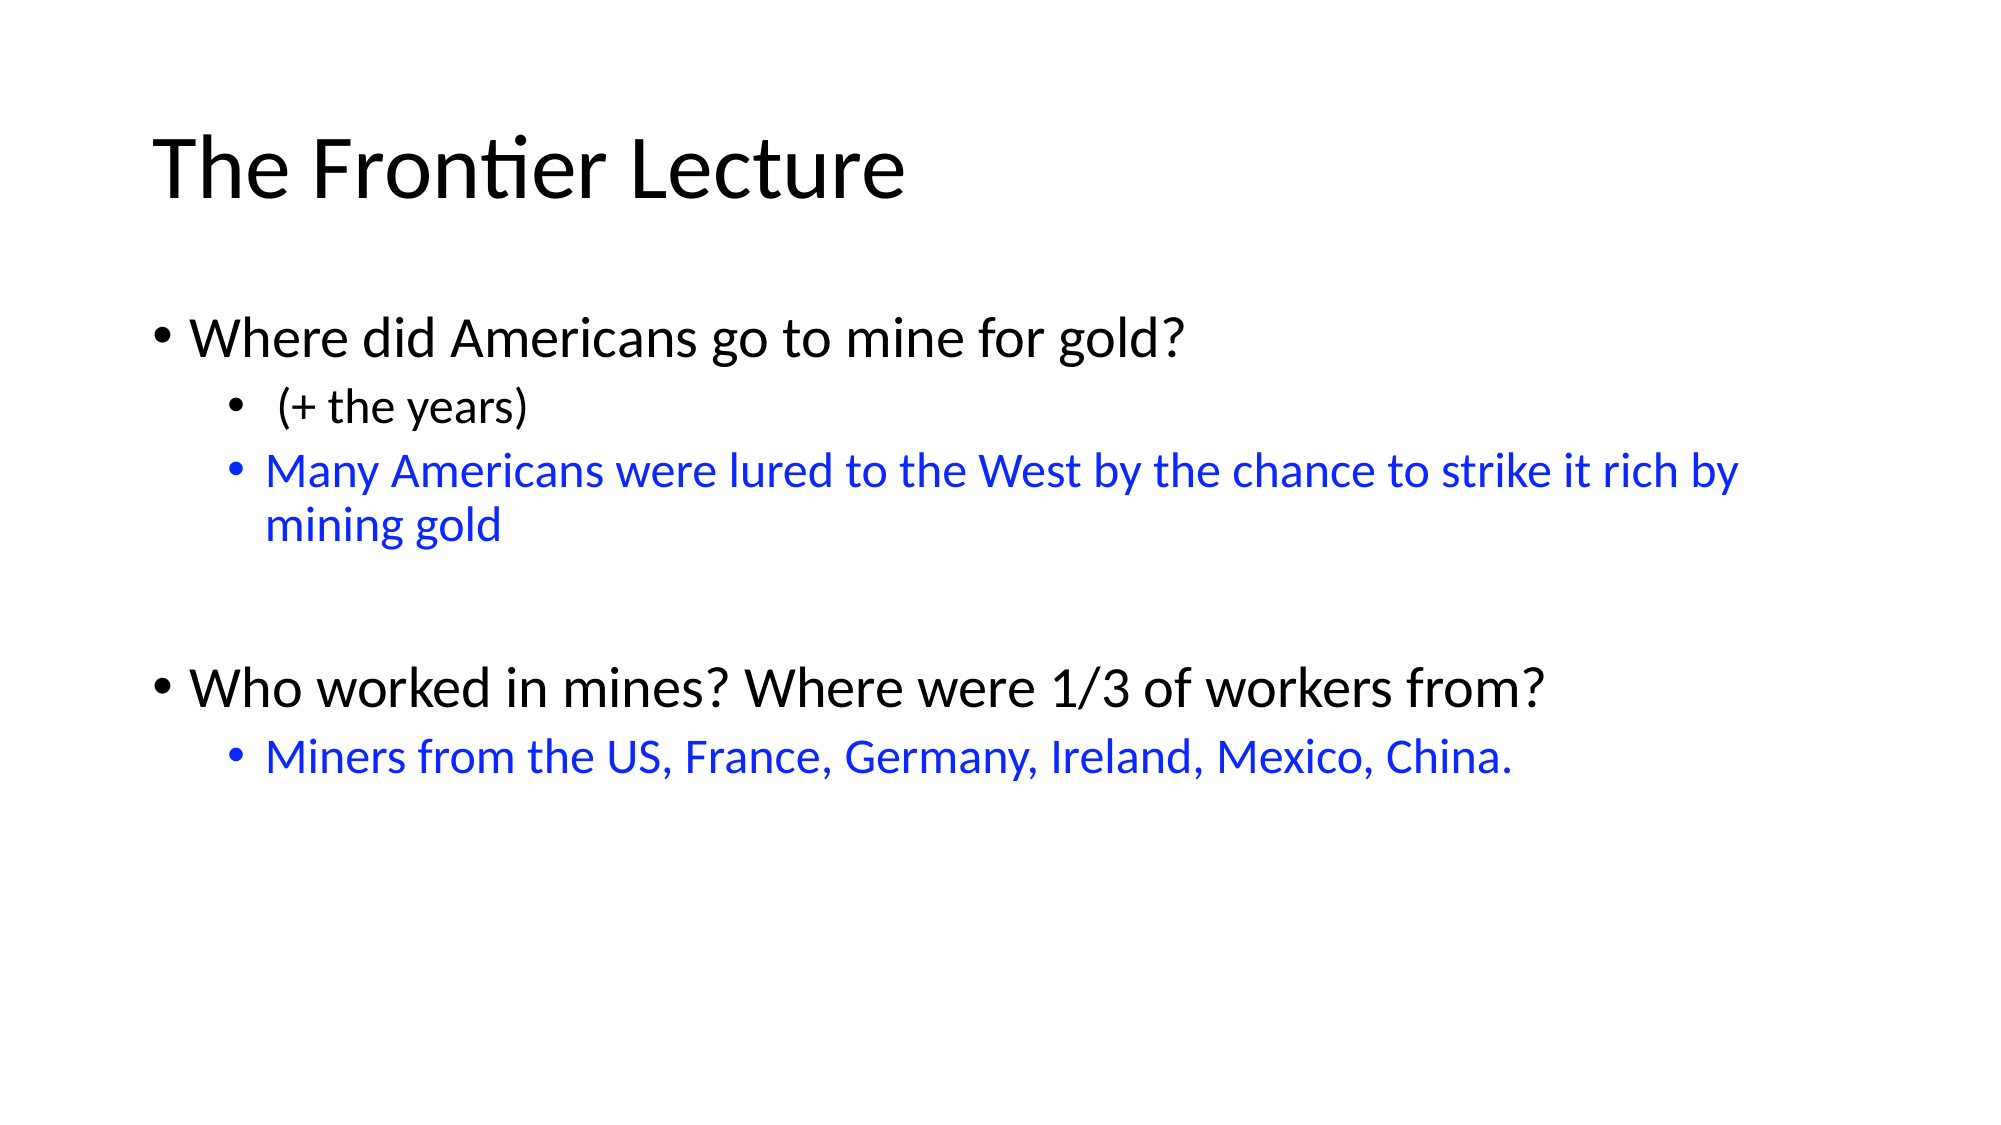

# The Frontier Lecture
Where did Americans go to mine for gold?
 (+ the years)
Many Americans were lured to the West by the chance to strike it rich by mining gold

Who worked in mines? Where were 1/3 of workers from?
Miners from the US, France, Germany, Ireland, Mexico, China.